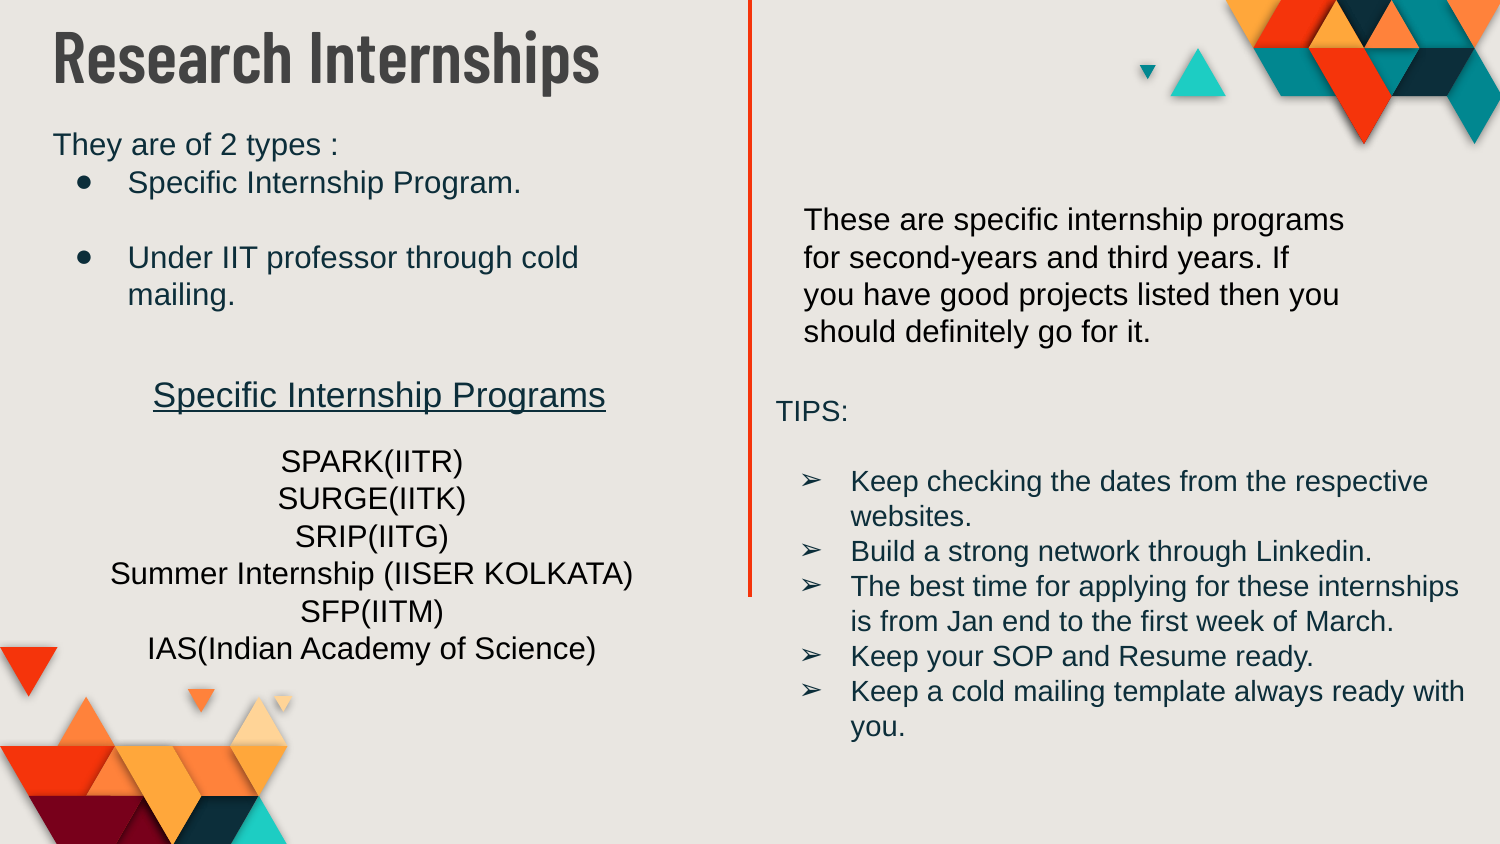

# Research Internships
They are of 2 types :
Specific Internship Program.

Under IIT professor through cold mailing.
These are specific internship programs for second-years and third years. If you have good projects listed then you should definitely go for it.
Specific Internship Programs
TIPS:

Keep checking the dates from the respective websites.
Build a strong network through Linkedin.
The best time for applying for these internships is from Jan end to the first week of March.
Keep your SOP and Resume ready.
Keep a cold mailing template always ready with you.
SPARK(IITR)
SURGE(IITK)
SRIP(IITG)
Summer Internship (IISER KOLKATA)
SFP(IITM)
IAS(Indian Academy of Science)